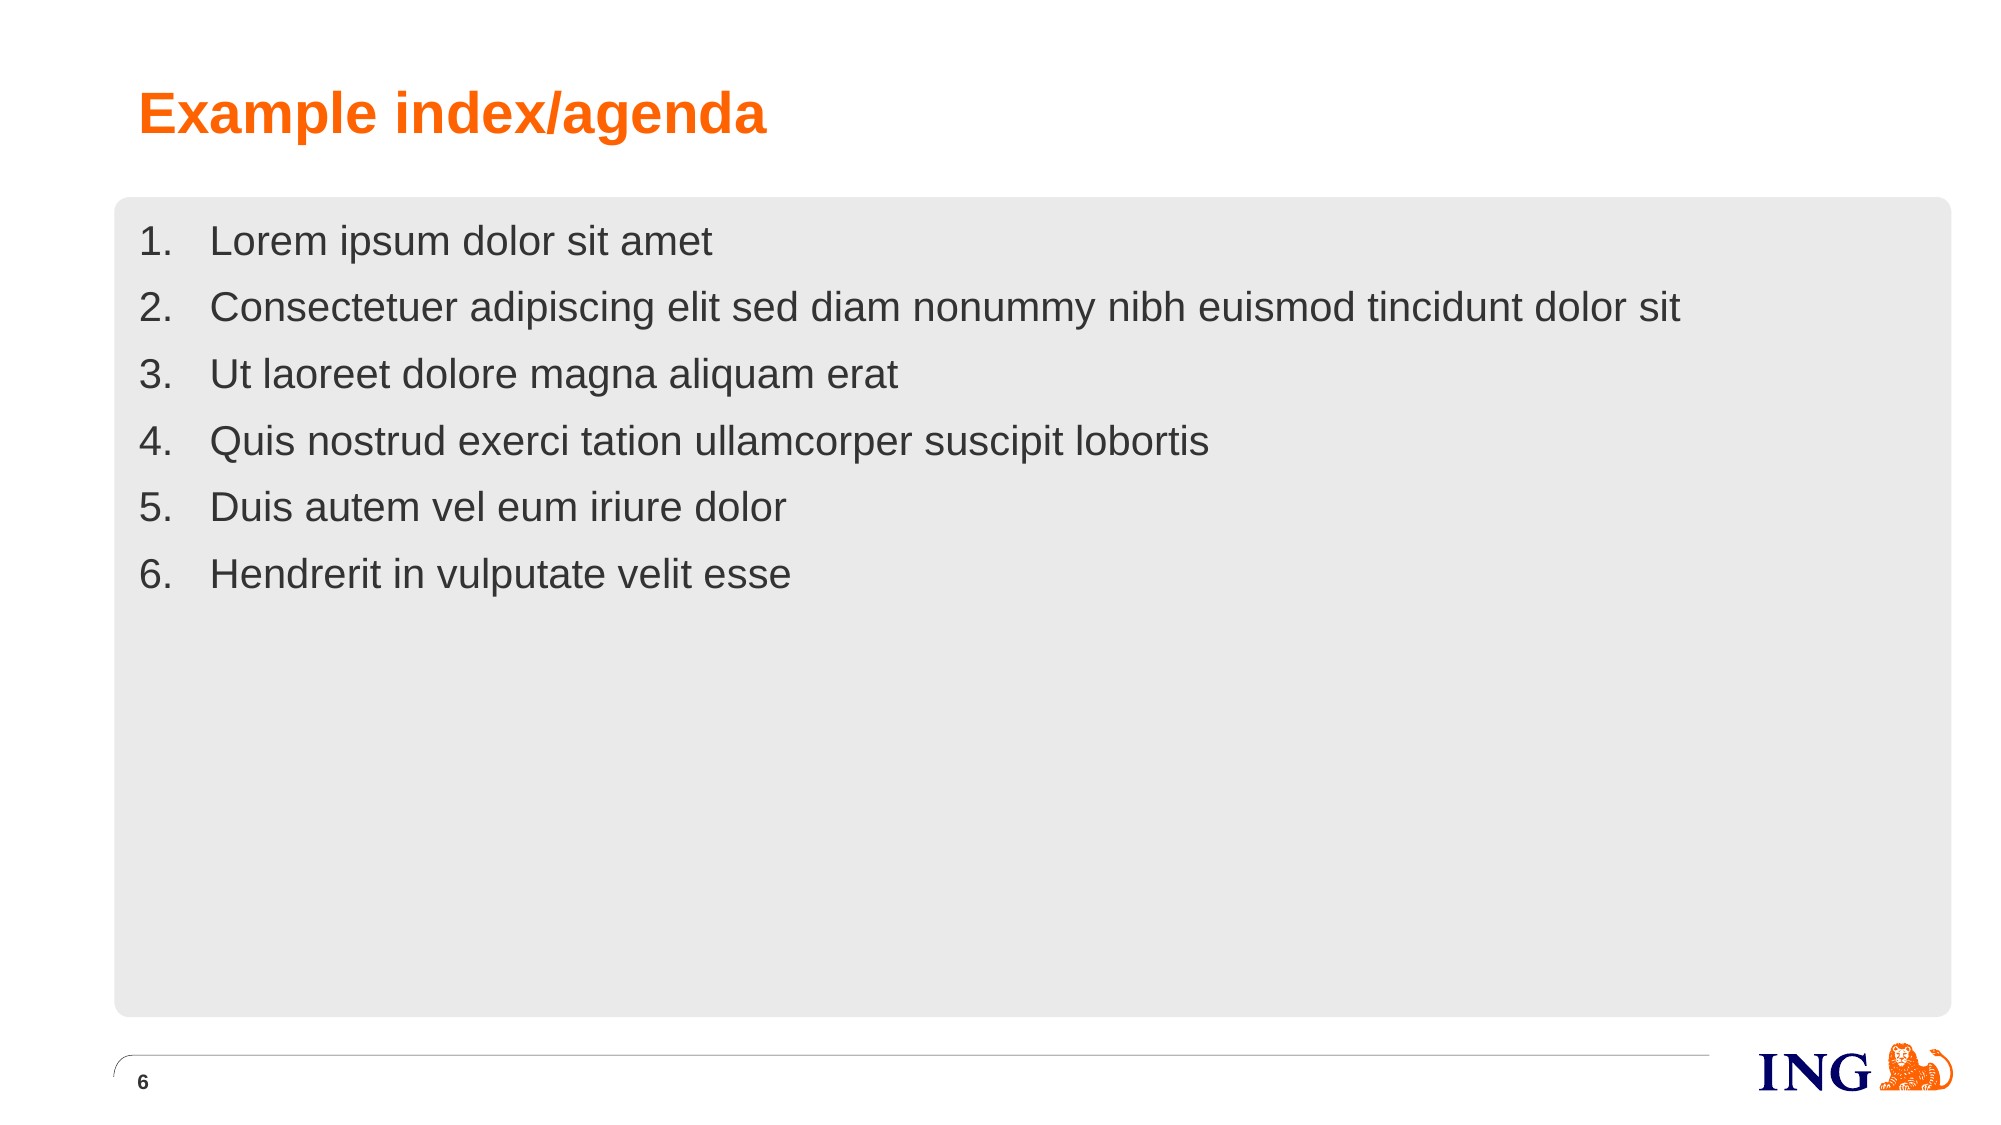

# Example index/agenda
Lorem ipsum dolor sit amet
Consectetuer adipiscing elit sed diam nonummy nibh euismod tincidunt dolor sit
Ut laoreet dolore magna aliquam erat
Quis nostrud exerci tation ullamcorper suscipit lobortis
Duis autem vel eum iriure dolor
Hendrerit in vulputate velit esse
6